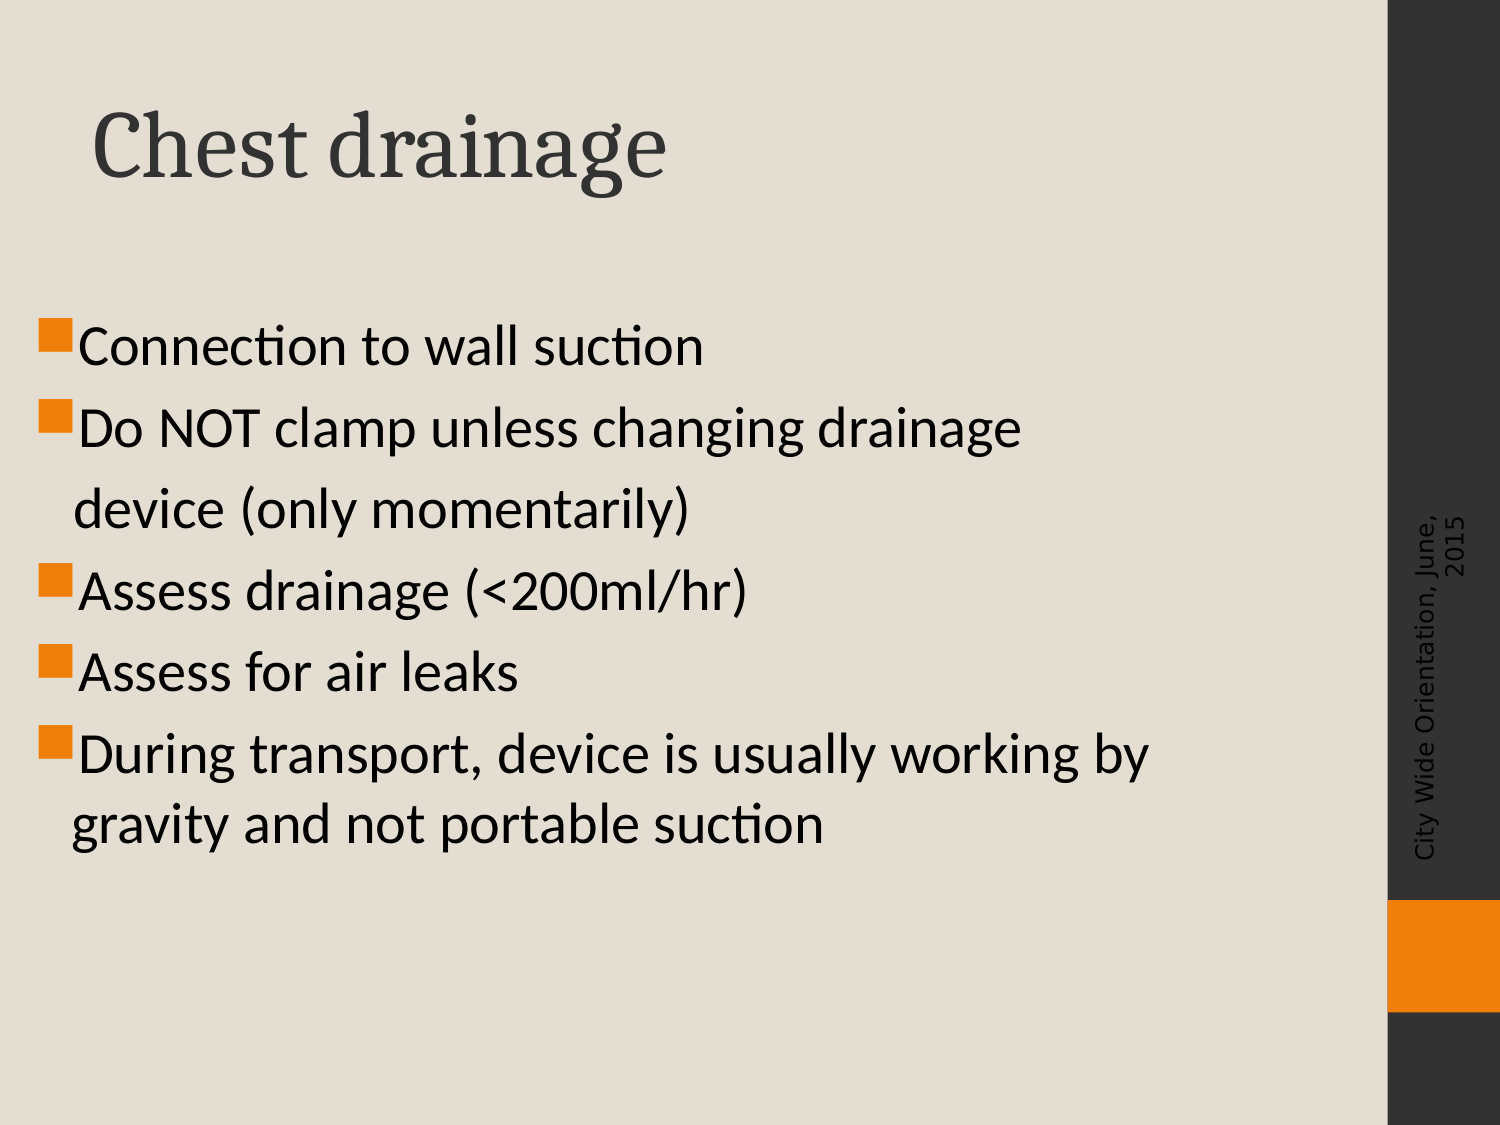

# Chest drainage
Connection to wall suction
Do NOT clamp unless changing drainage
   device (only momentarily)
Assess drainage (<200ml/hr)
Assess for air leaks
During transport, device is usually working by gravity and not portable suction

City Wide Orientation, June, 2015